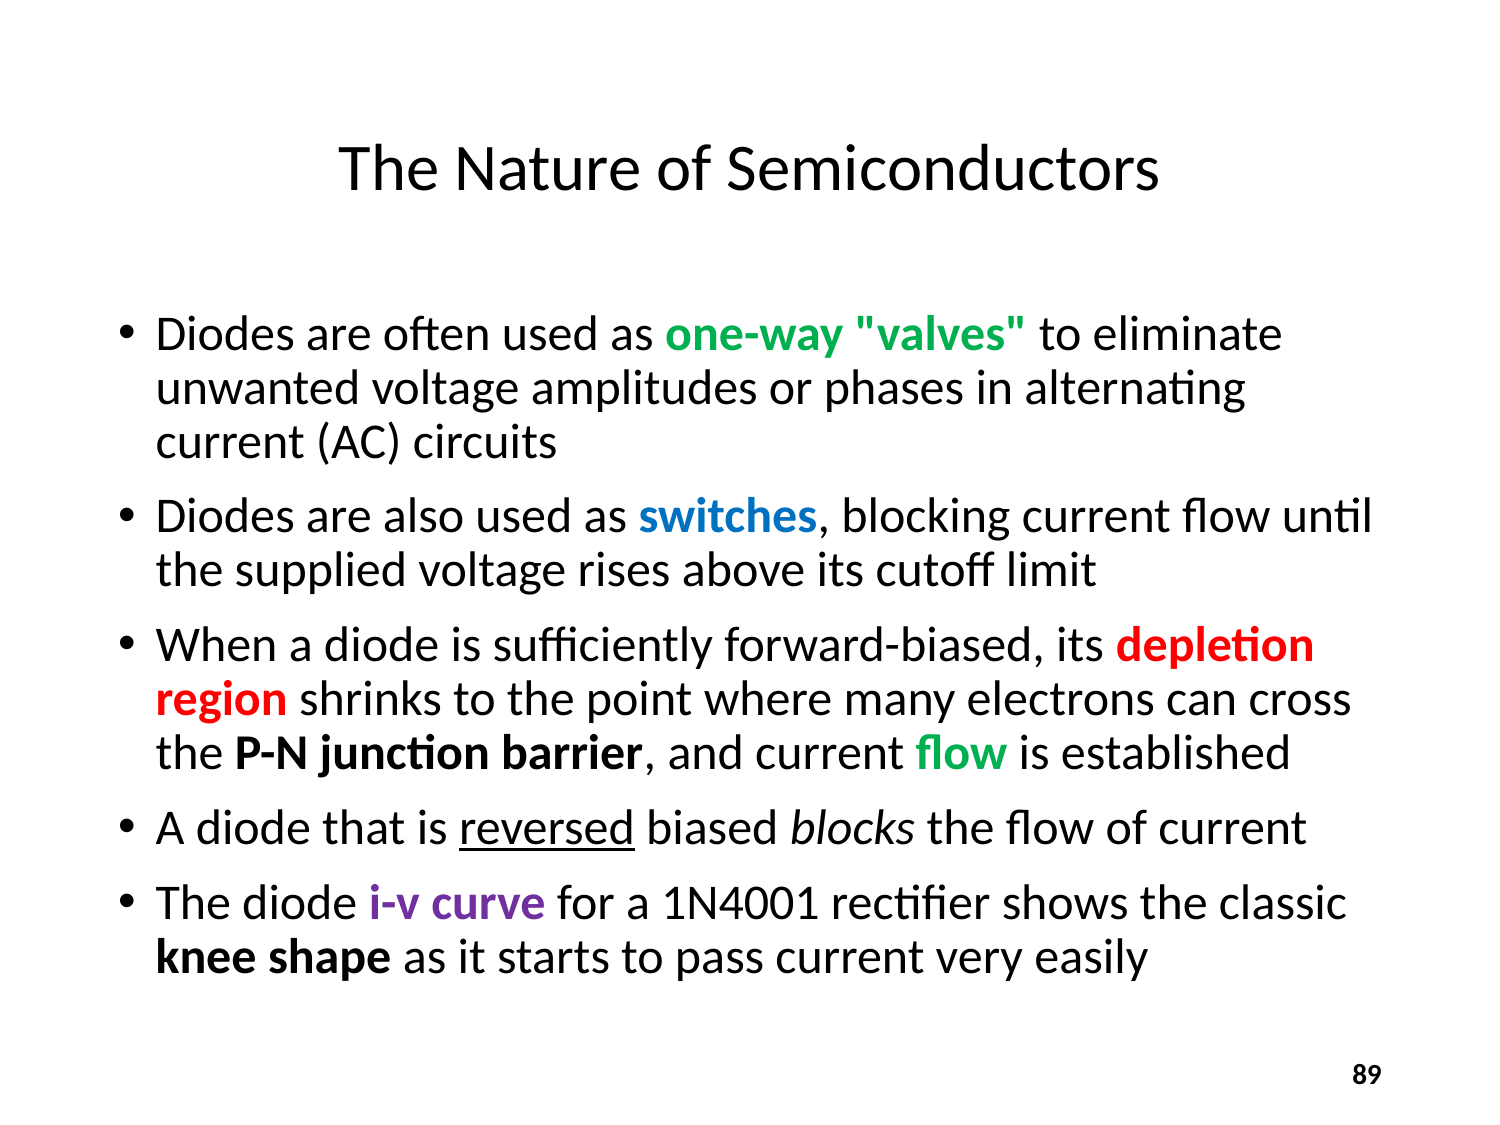

# The Nature of Semiconductors
Diodes are often used as one-way "valves" to eliminate unwanted voltage amplitudes or phases in alternating current (AC) circuits
Diodes are also used as switches, blocking current flow until the supplied voltage rises above its cutoff limit
When a diode is sufficiently forward-biased, its depletion region shrinks to the point where many electrons can cross the P-N junction barrier, and current flow is established
A diode that is reversed biased blocks the flow of current
The diode i-v curve for a 1N4001 rectifier shows the classic knee shape as it starts to pass current very easily
89